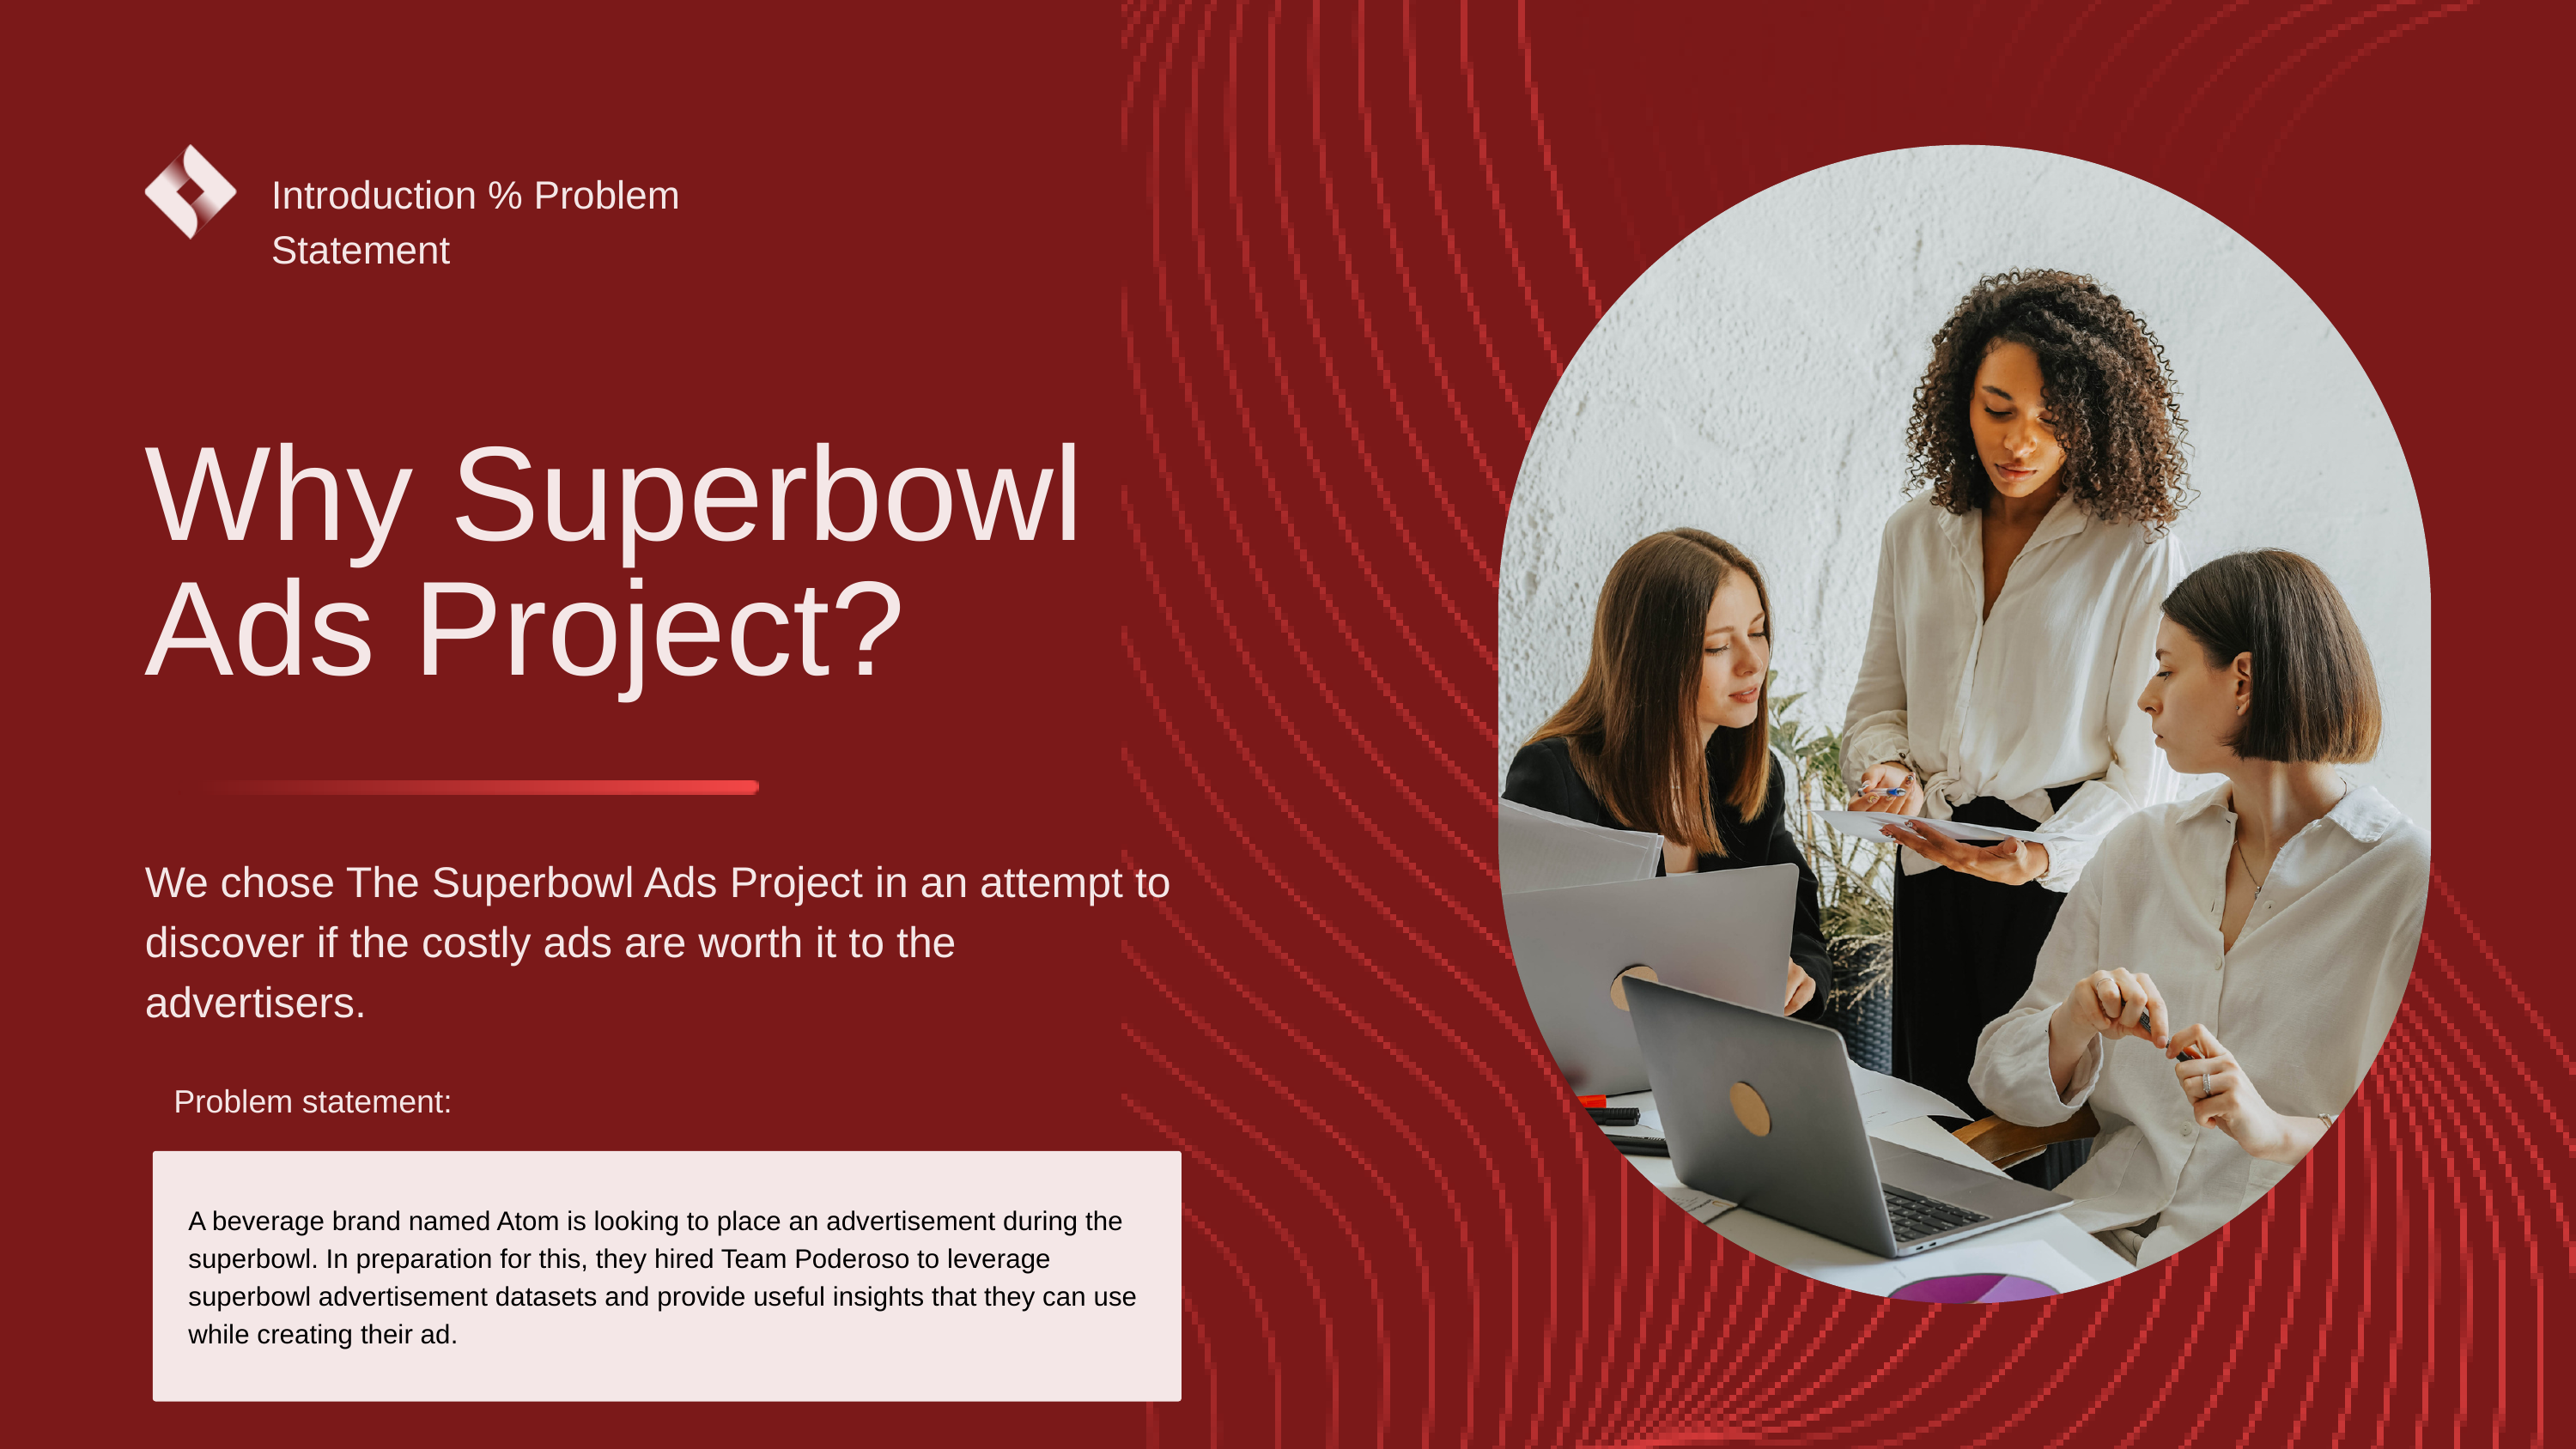

Introduction % Problem Statement

Why Superbowl Ads Project?

We chose The Superbowl Ads Project in an attempt to discover if the costly ads are worth it to the advertisers.
Problem statement:

A beverage brand named Atom is looking to place an advertisement during the superbowl. In preparation for this, they hired Team Poderoso to leverage superbowl advertisement datasets and provide useful insights that they can use while creating their ad.